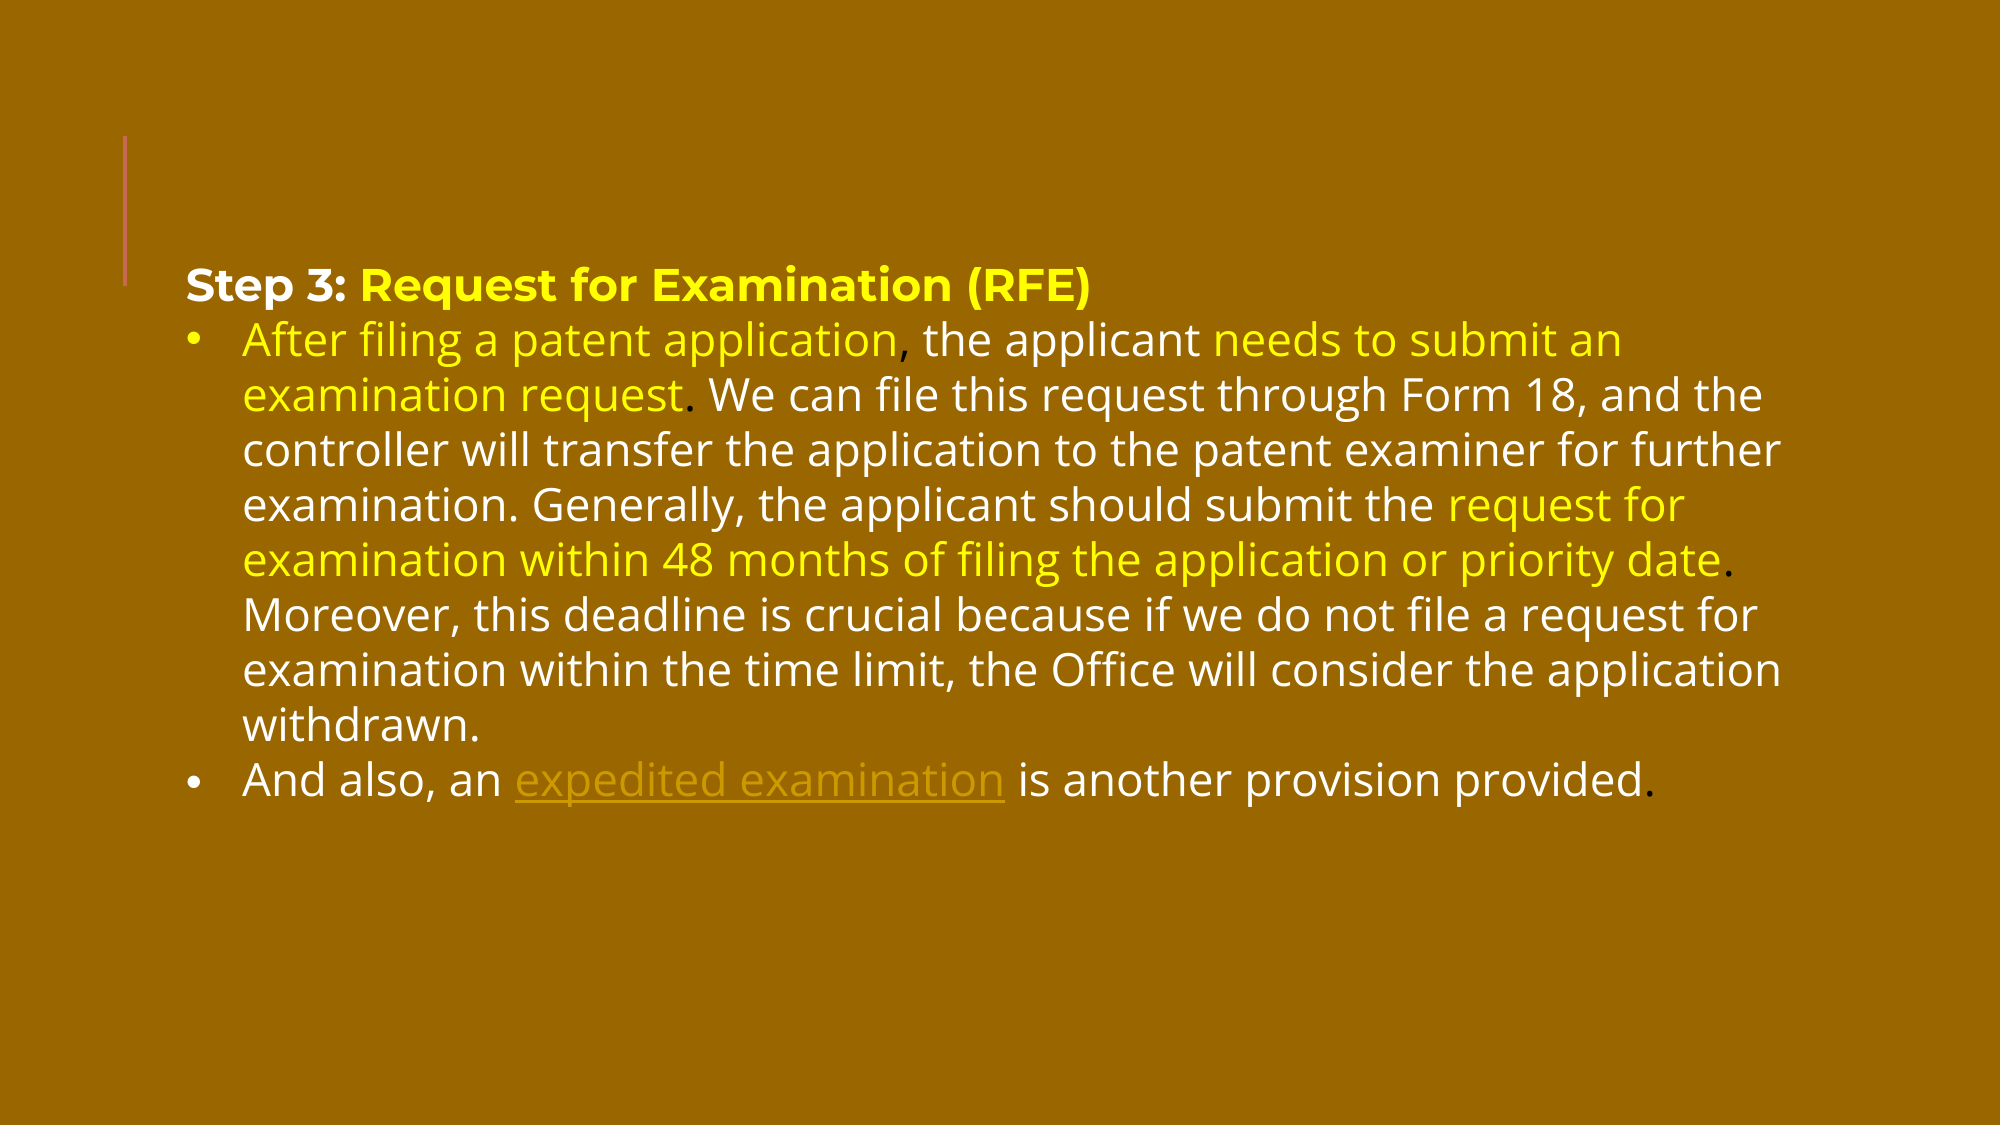

Step 3: Request for Examination (RFE)
After filing a patent application, the applicant needs to submit an examination request. We can file this request through Form 18, and the controller will transfer the application to the patent examiner for further examination. Generally, the applicant should submit the request for examination within 48 months of filing the application or priority date. Moreover, this deadline is crucial because if we do not file a request for examination within the time limit, the Office will consider the application withdrawn.
And also, an expedited examination is another provision provided.